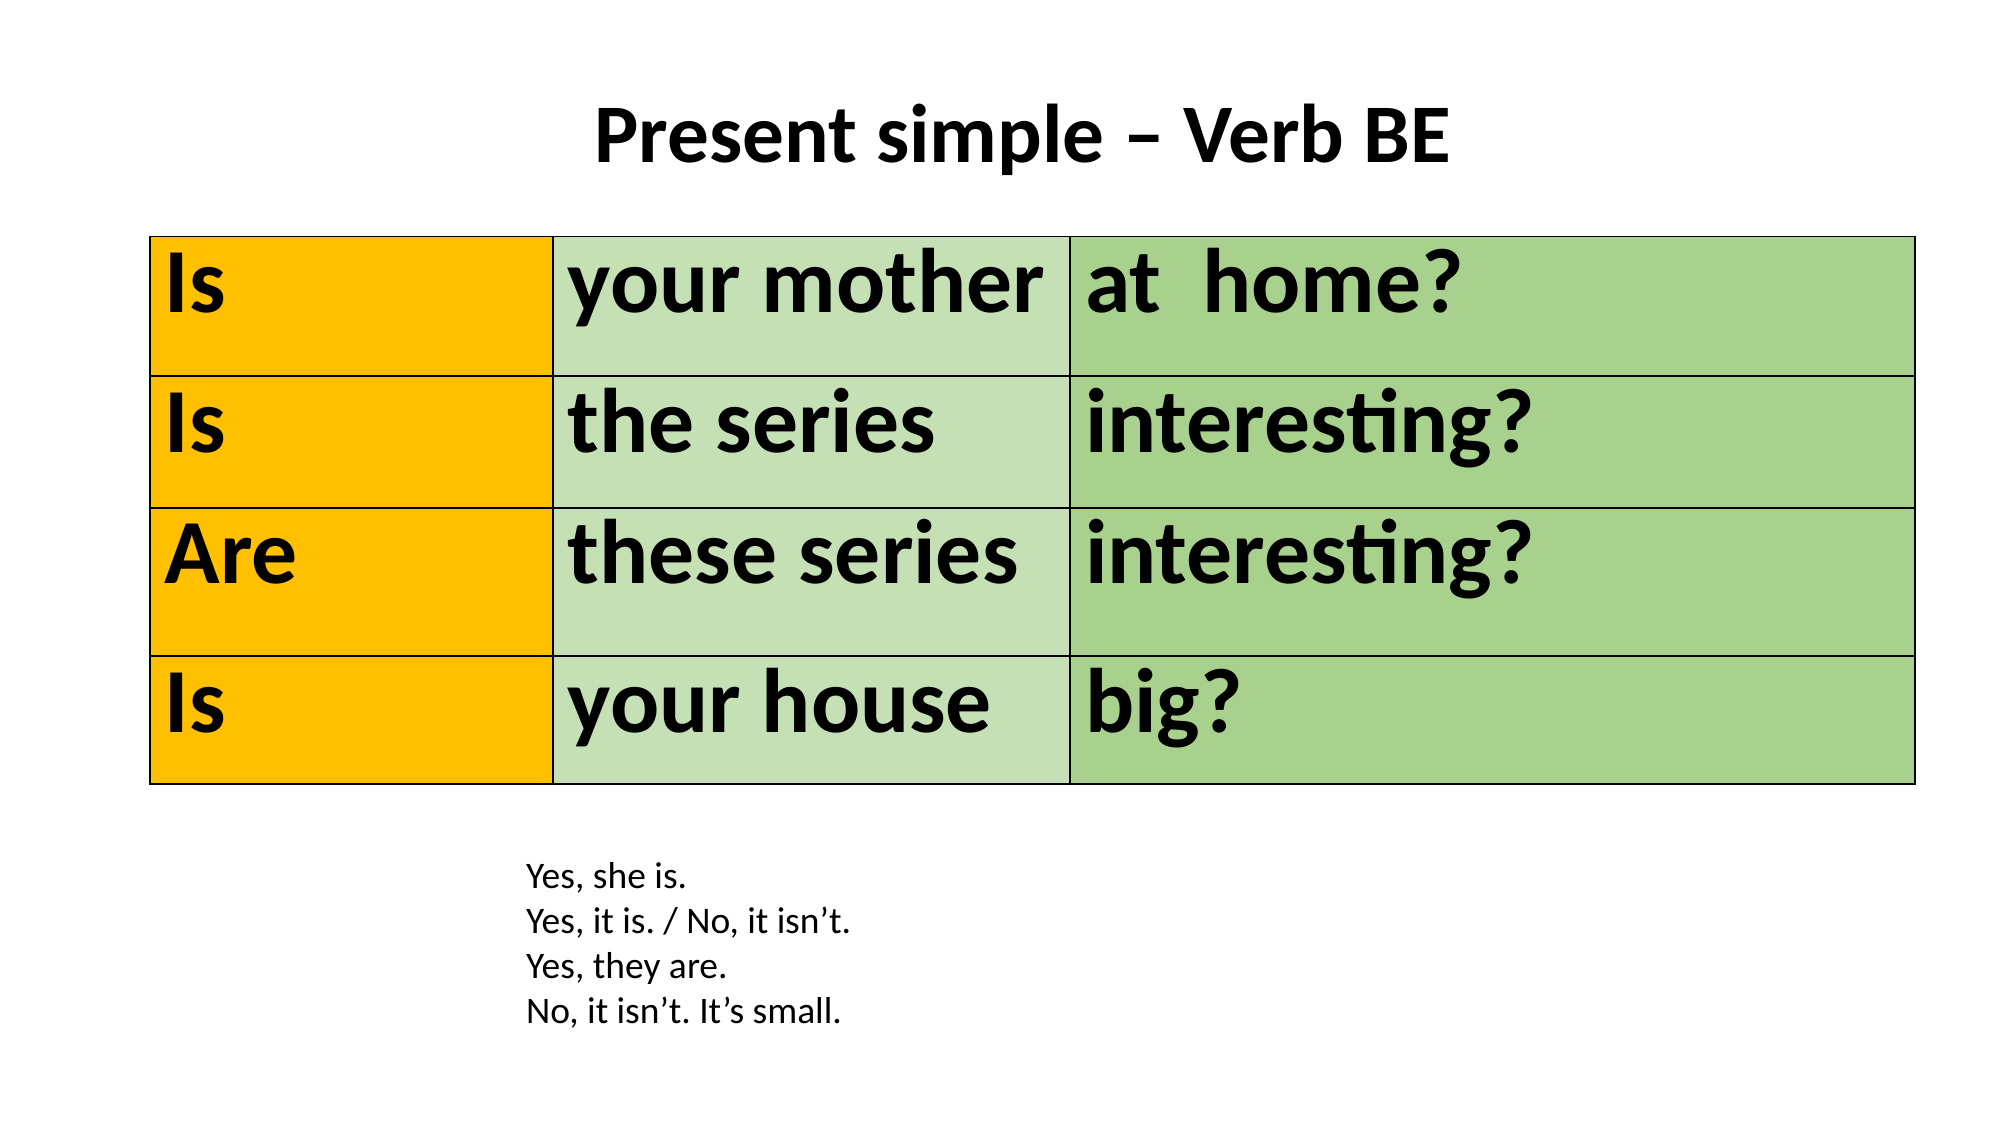

Present simple – Verb BE
| Is | your mother | at home? |
| --- | --- | --- |
| Is | the series | interesting? |
| Are | these series | interesting? |
| Is | your house | big? |
Yes, she is.
Yes, it is. / No, it isn’t.
Yes, they are.
No, it isn’t. It’s small.